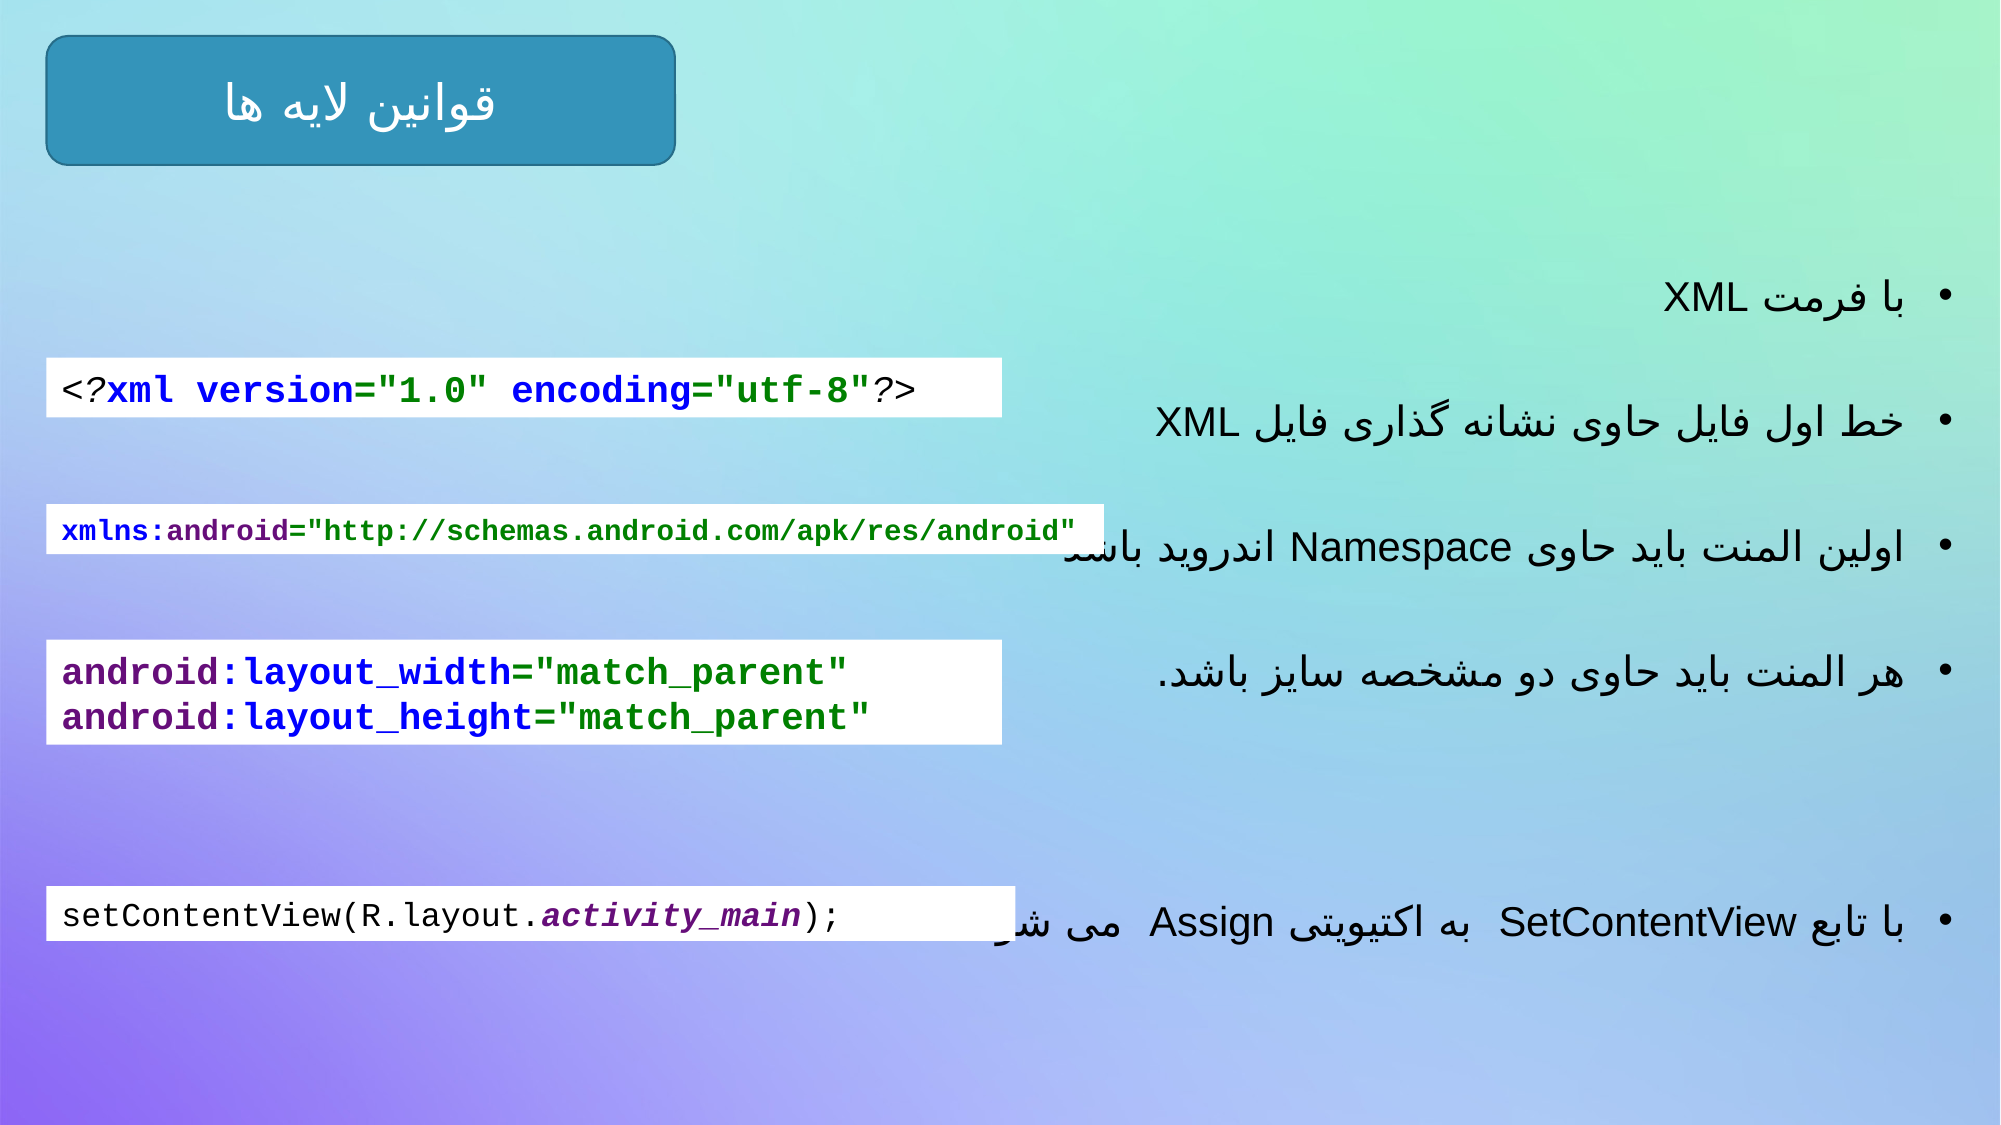

قوانین لایه ها
با فرمت XML
خط اول فایل حاوی نشانه گذاری فایل XML
اولین المنت باید حاوی Namespace اندروید باشد
هر المنت باید حاوی دو مشخصه سایز باشد.

با تابع SetContentView  به اکتیویتی Assign  می شود.

<?xml version="1.0" encoding="utf-8"?>
xmlns:android="http://schemas.android.com/apk/res/android"
android:layout_width="match_parent"
android:layout_height="match_parent"
setContentView(R.layout.activity_main);